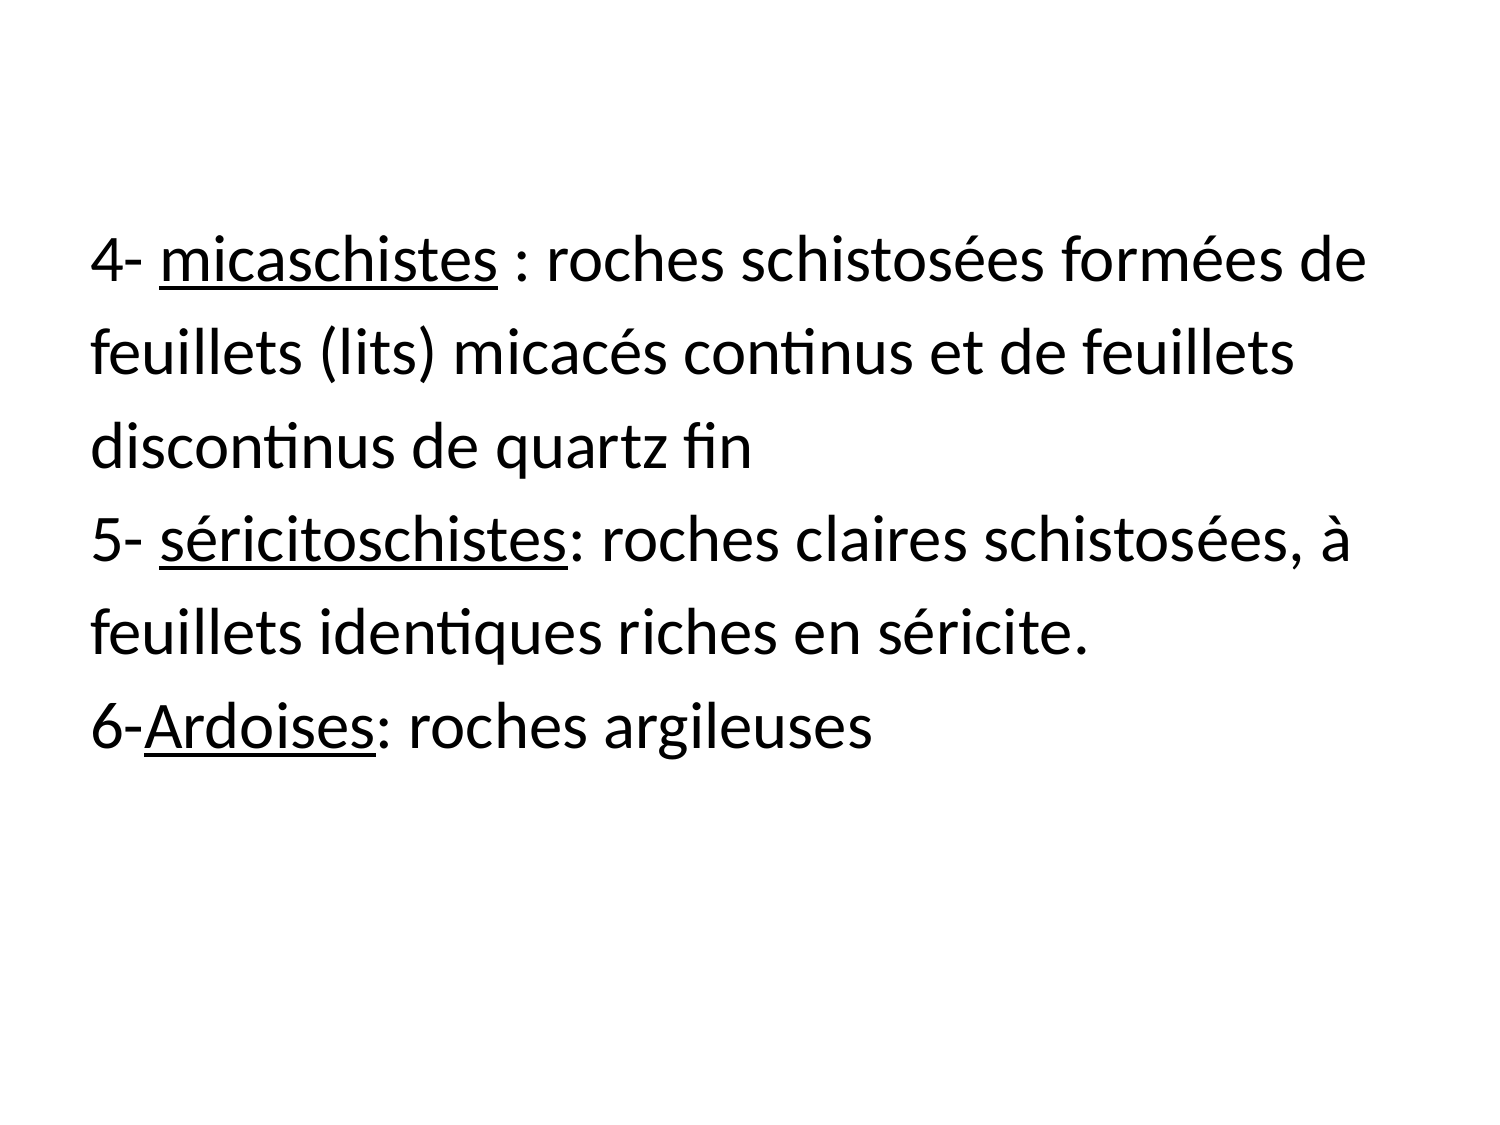

4- micaschistes : roches schistosées formées de
feuillets (lits) micacés continus et de feuillets
discontinus de quartz fin
5- séricitoschistes: roches claires schistosées, à
feuillets identiques riches en séricite.
6-Ardoises: roches argileuses